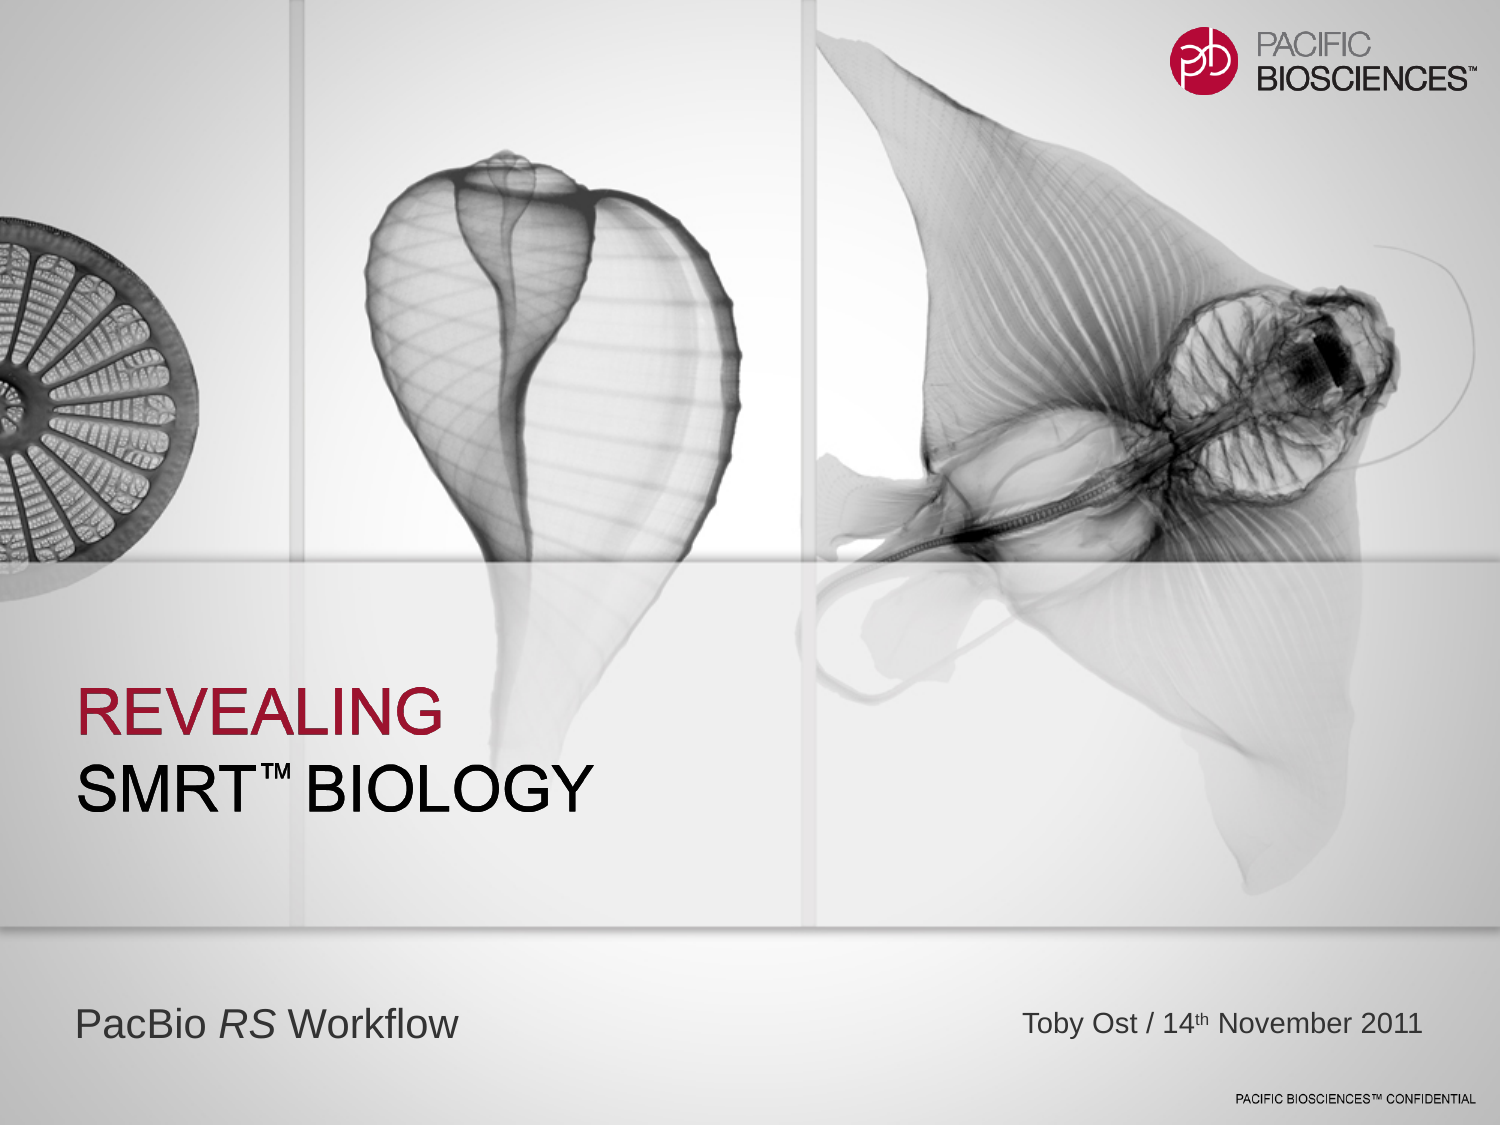

# PacBio RS Workflow
Toby Ost / 14th November 2011